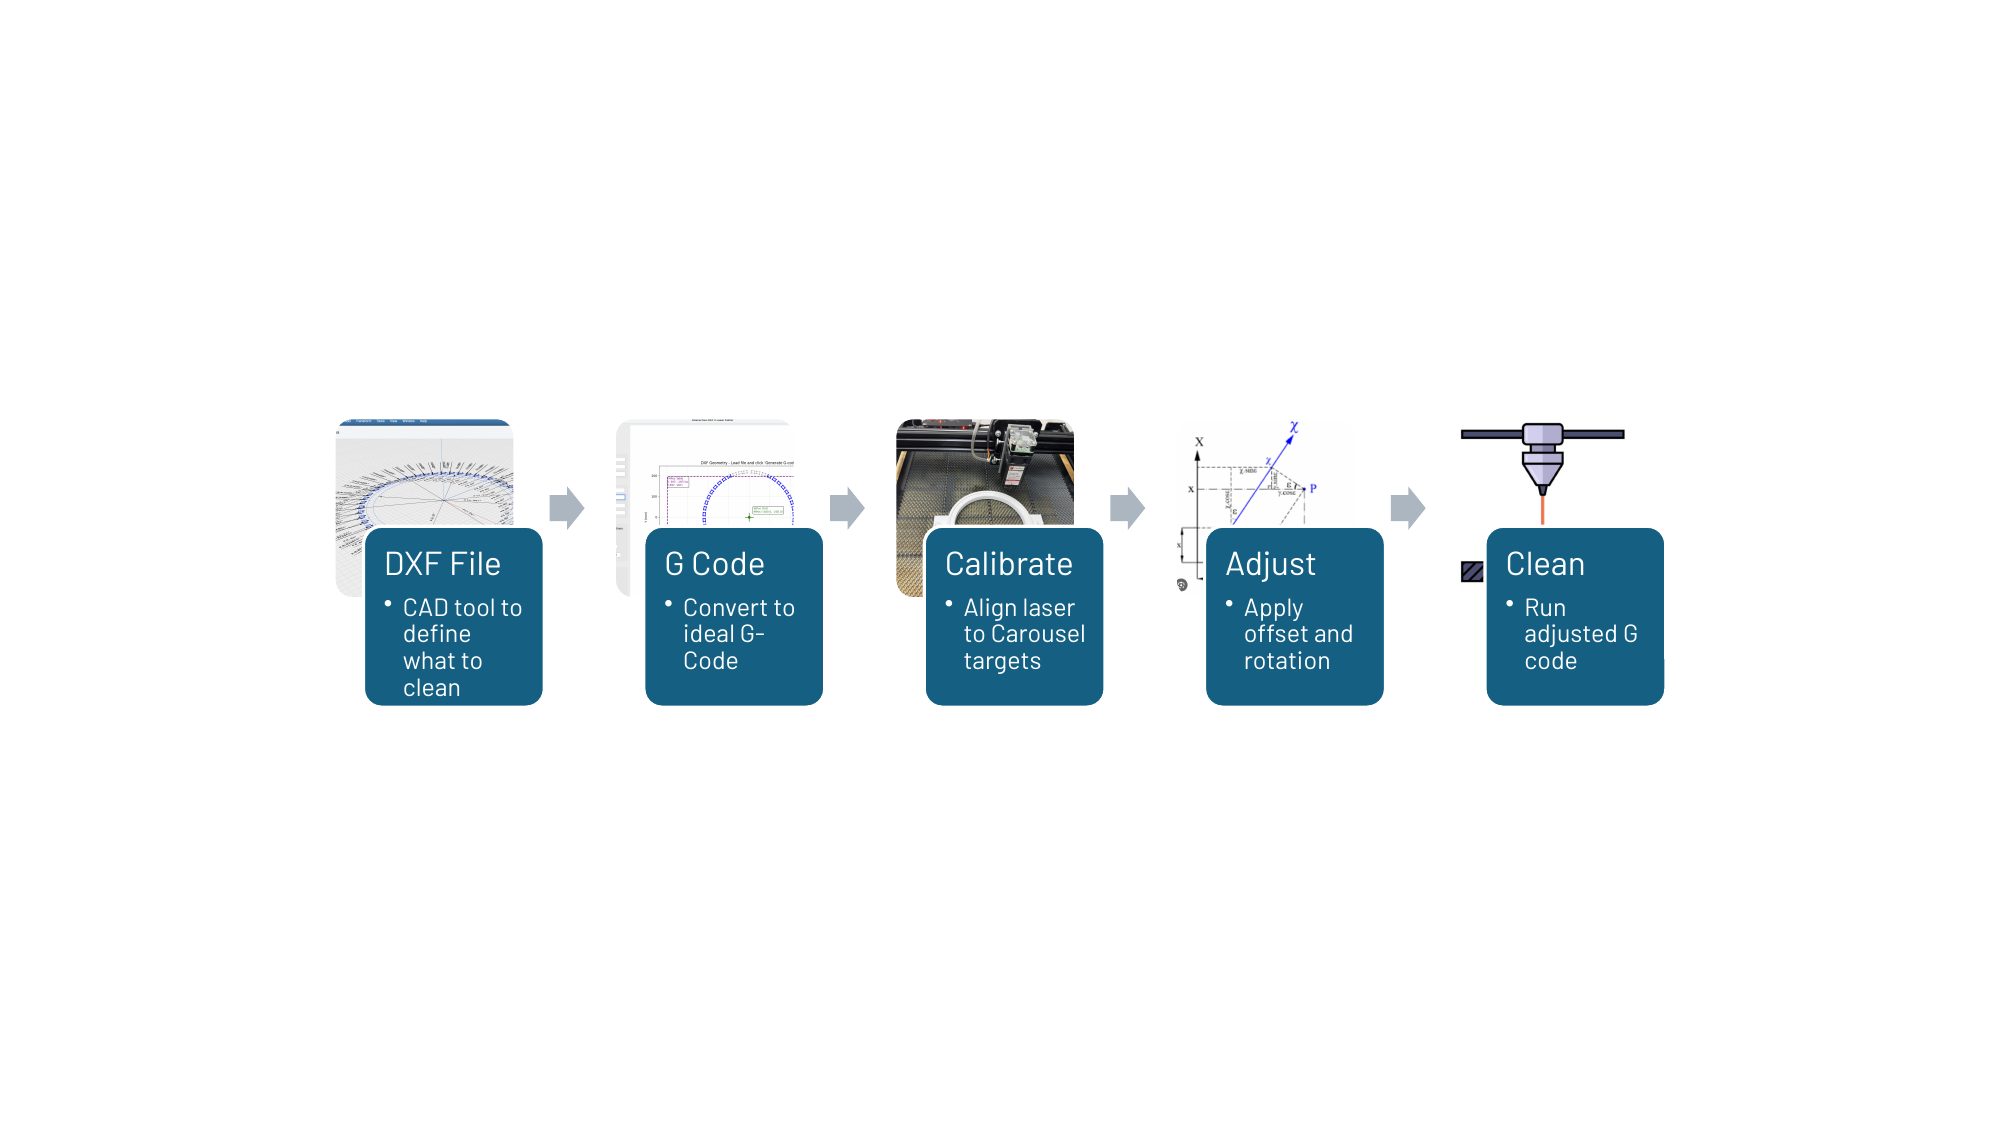

DXF File
CAD tool to define what to clean

G Code
Convert to ideal G-Code

Calibrate
Align laser to Carousel targets

Adjust
Apply offset and rotation

Clean
Run adjusted G code